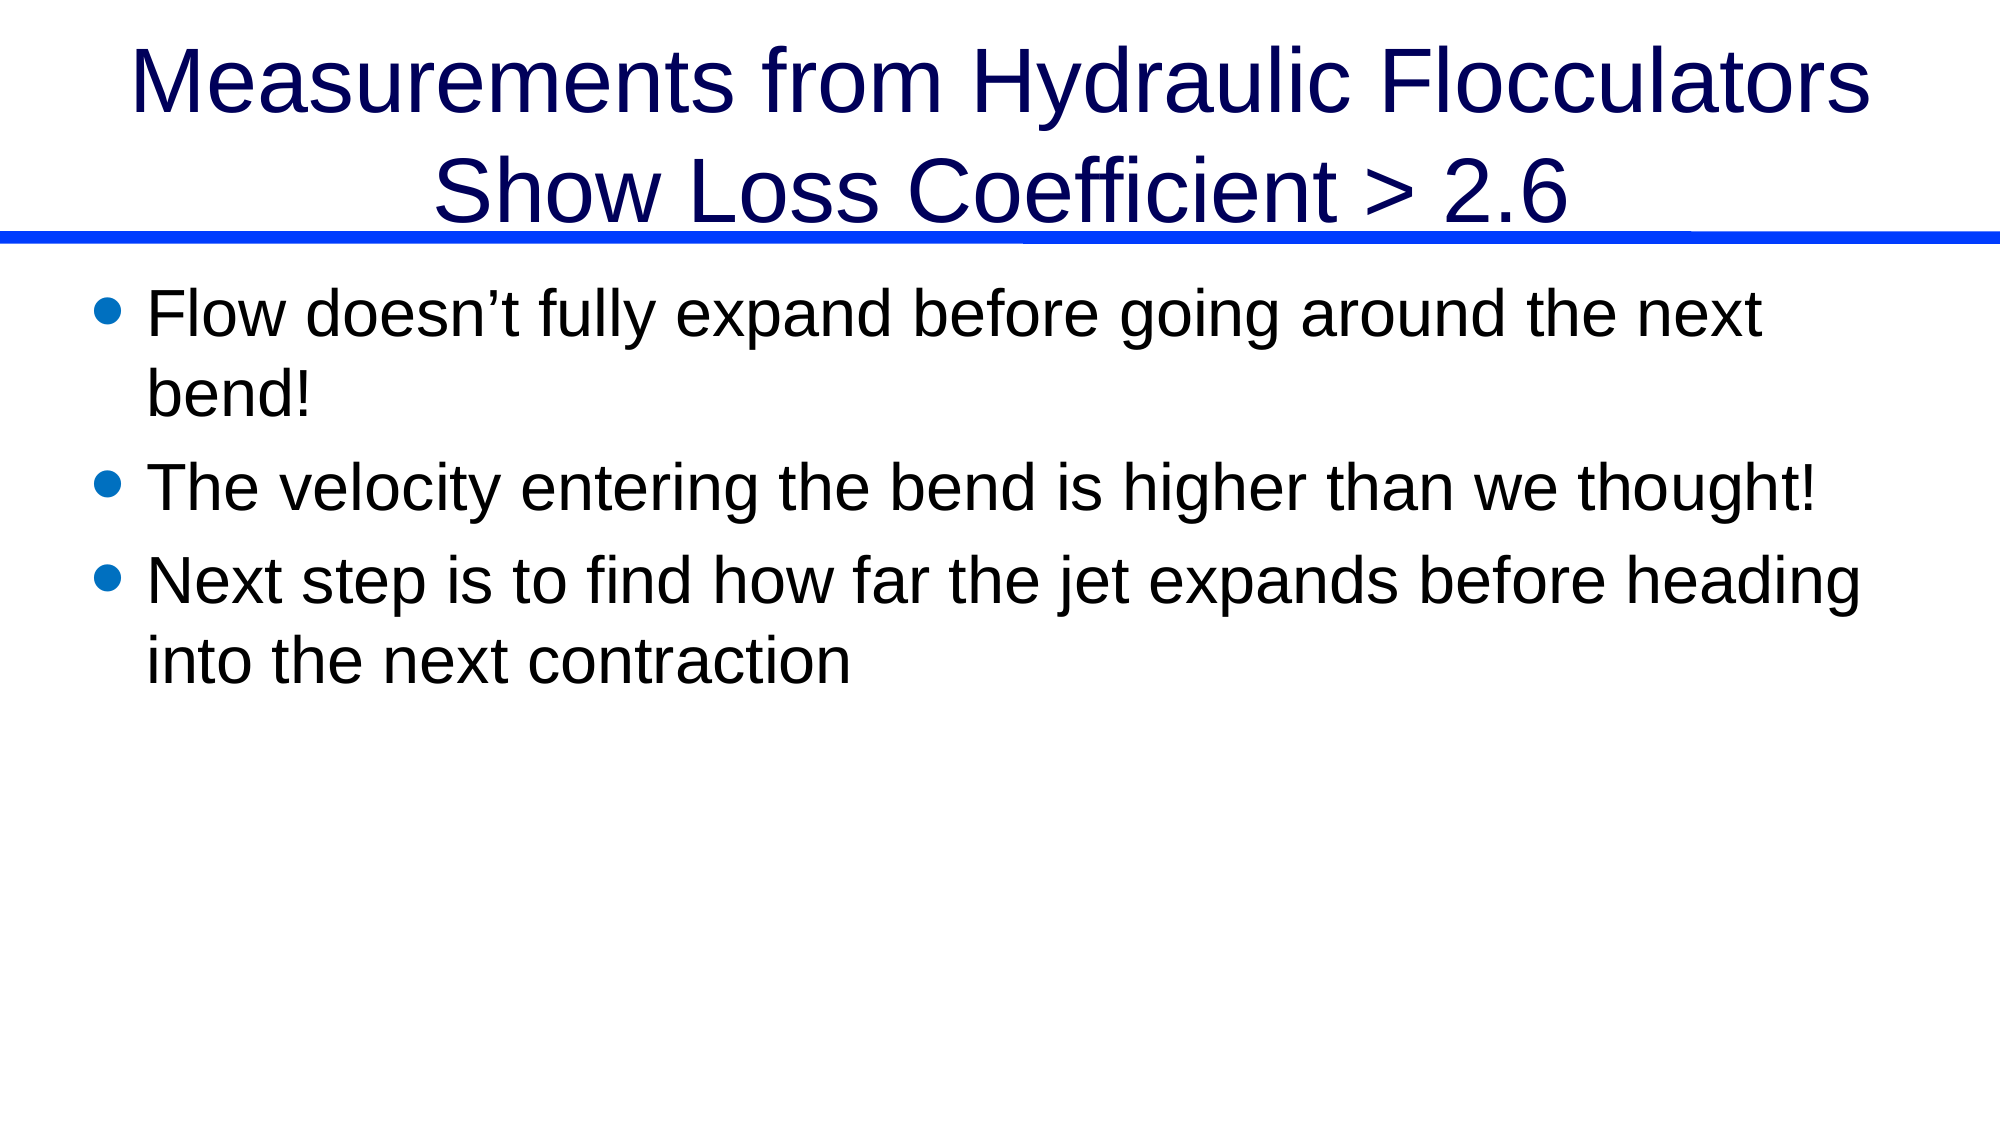

# Measurements from Hydraulic Flocculators Show Loss Coefficient > 2.6
Flow doesn’t fully expand before going around the next bend!
The velocity entering the bend is higher than we thought!
Next step is to find how far the jet expands before heading into the next contraction